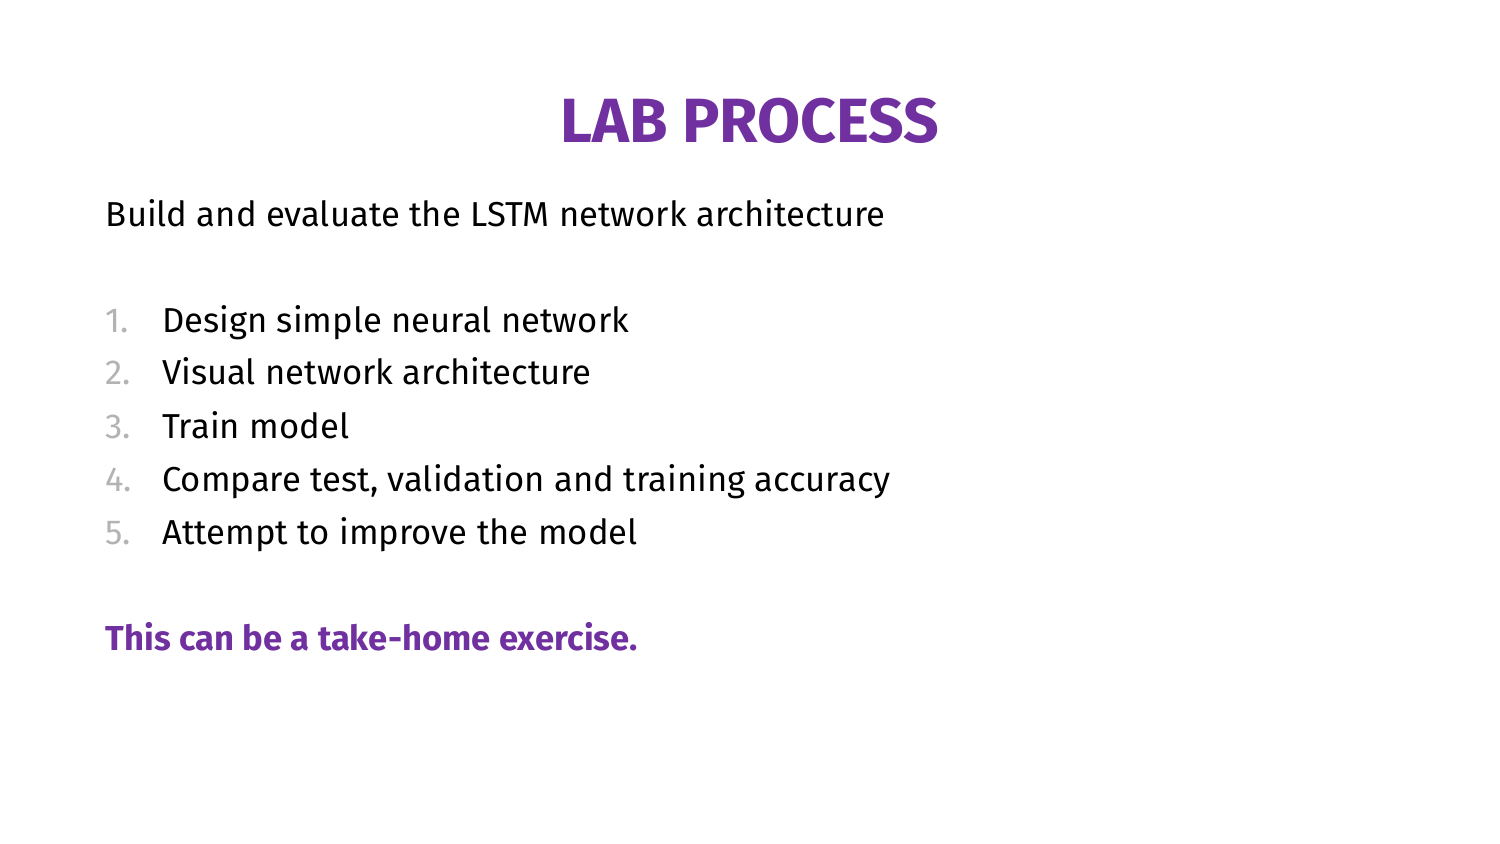

# LAB PROCESS
Build and evaluate the LSTM network architecture

Design simple neural network
Visual network architecture
Train model
Compare test, validation and training accuracy
Attempt to improve the model

This can be a take-home exercise.